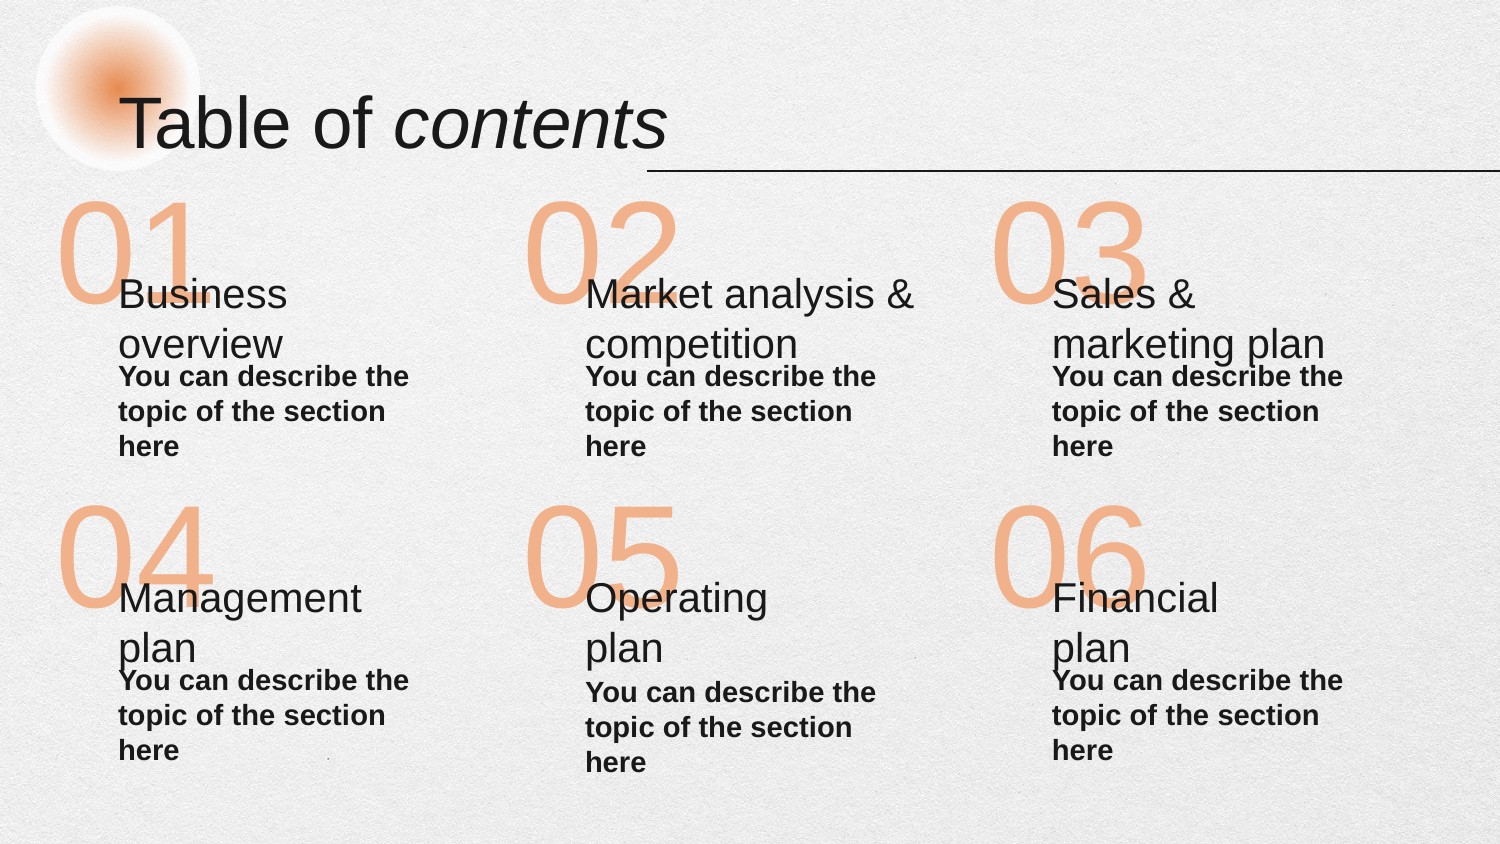

Table of contents
01
02
03
# Business overview
Market analysis & competition
Sales & marketing plan
You can describe the topic of the section here
You can describe the topic of the section here
You can describe the topic of the section here
04
05
06
Management plan
Operating
plan
Financial
plan
You can describe the topic of the section here
You can describe the topic of the section here
You can describe the topic of the section here